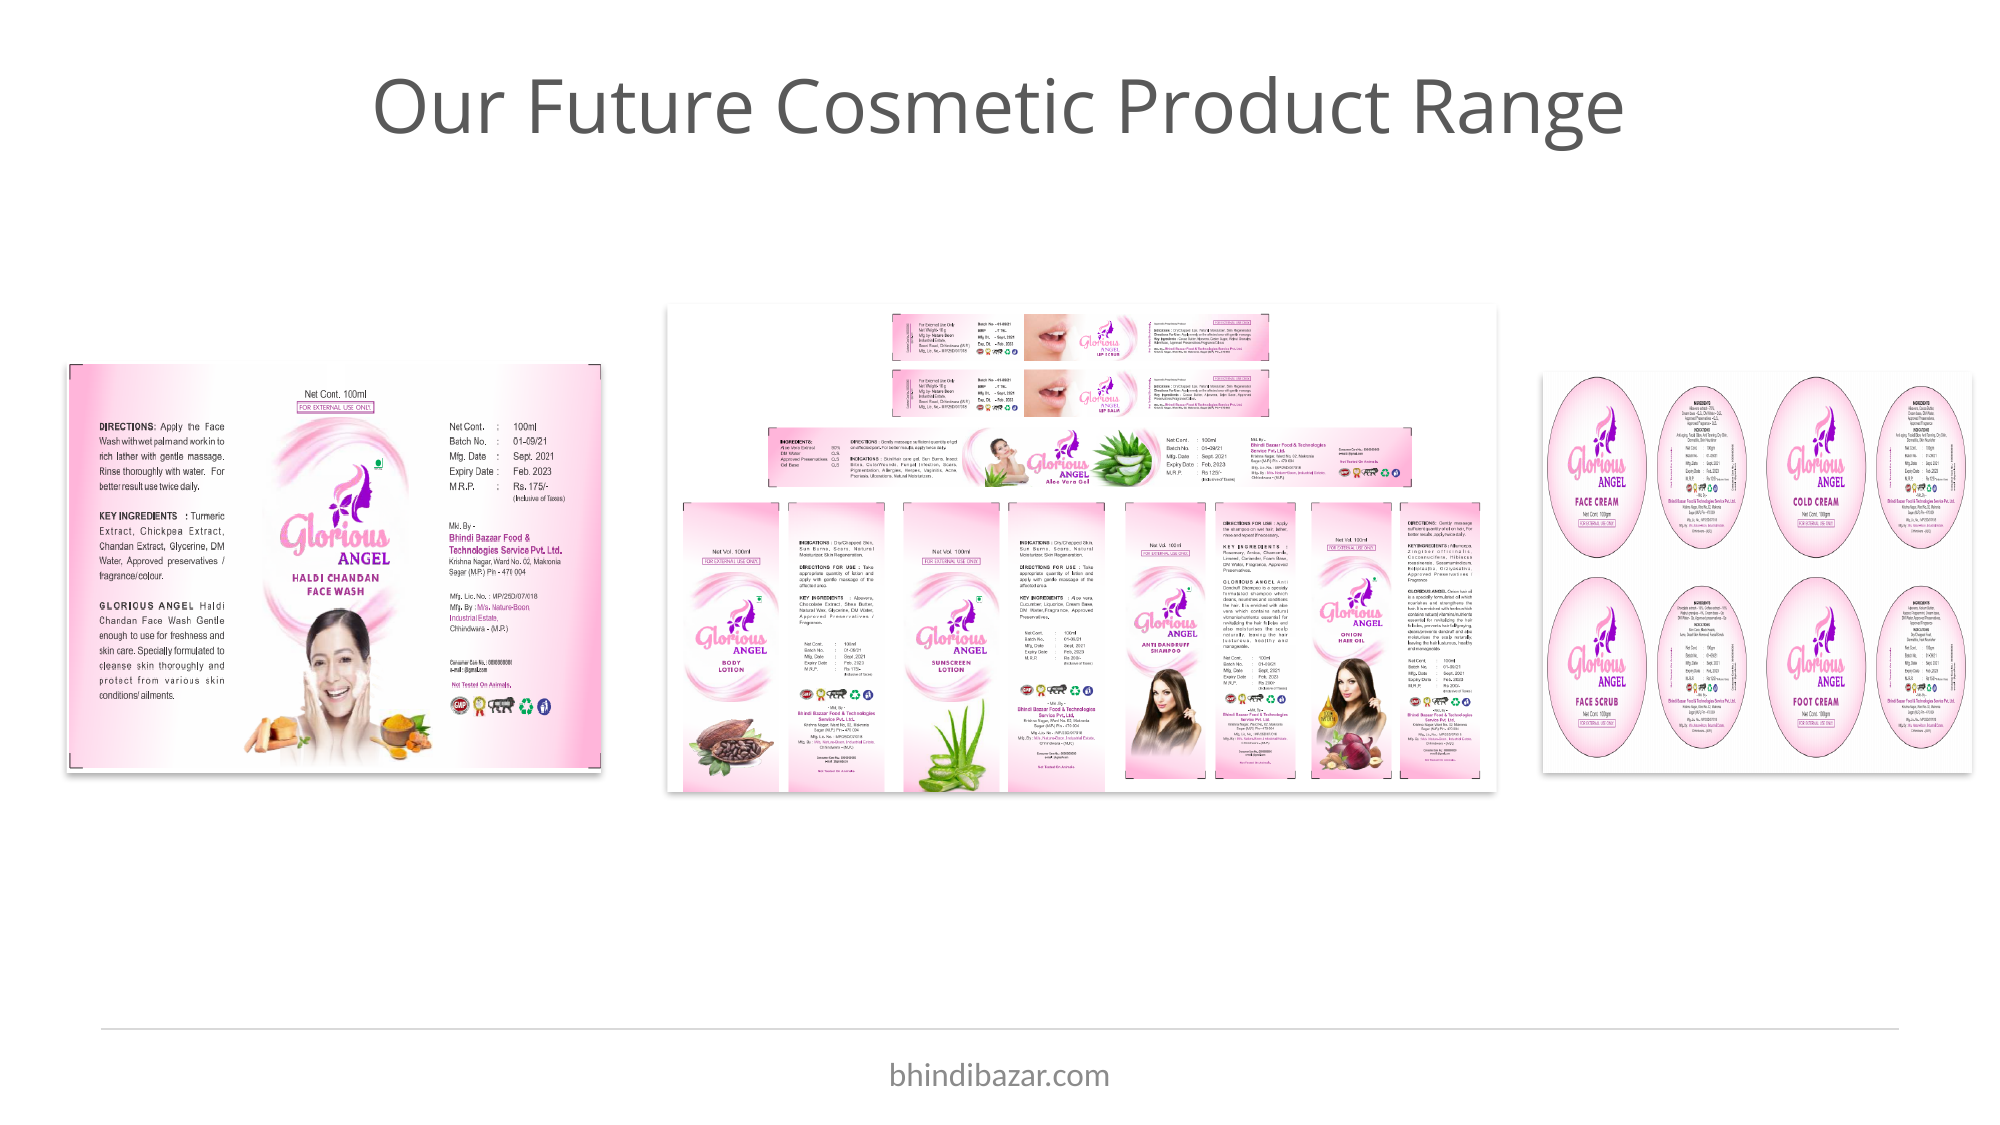

# Our Future Cosmetic Product Range

bhindibazar.com